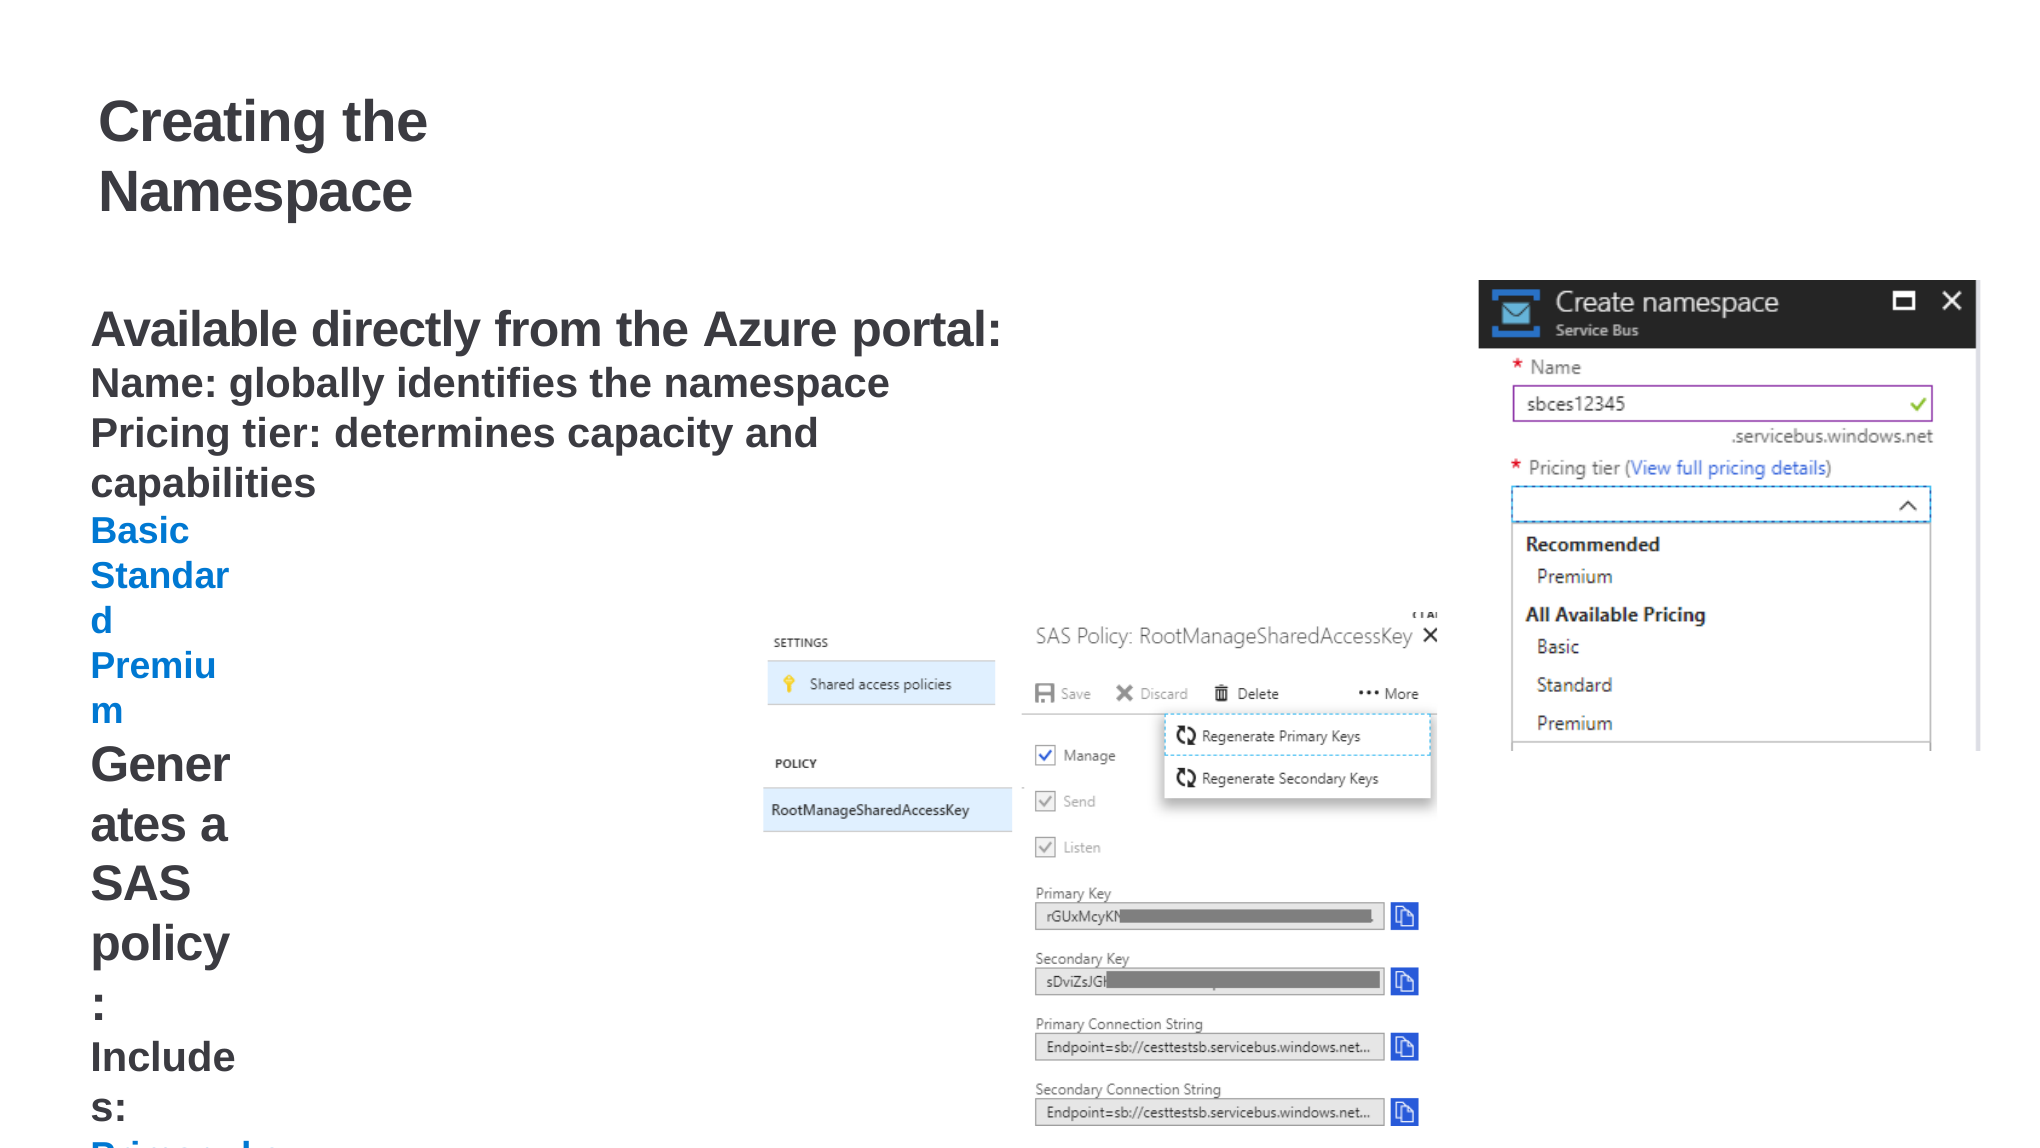

# Creating the Namespace

Available directly from the Azure portal:
Name: globally identifies the namespace
Pricing tier: determines capacity and capabilities
Basic  Standard  Premium
Generates a SAS policy:
Includes:
Primary key  Secondary key
Grants full control to the namespace